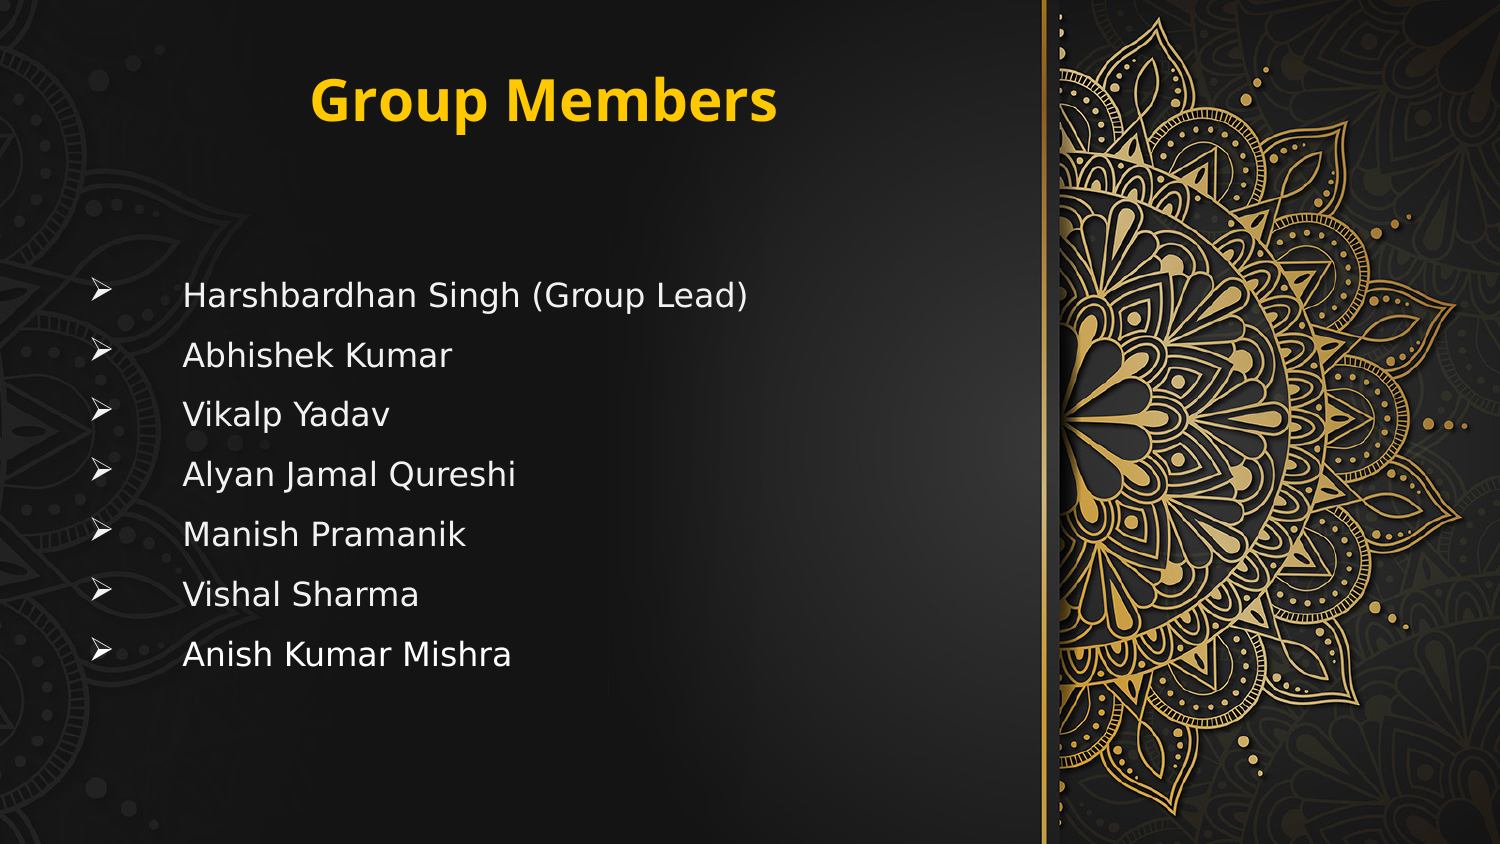

Group Members
Harshbardhan Singh (Group Lead)
Abhishek Kumar
Vikalp Yadav
Alyan Jamal Qureshi
Manish Pramanik
Vishal Sharma
Anish Kumar Mishra